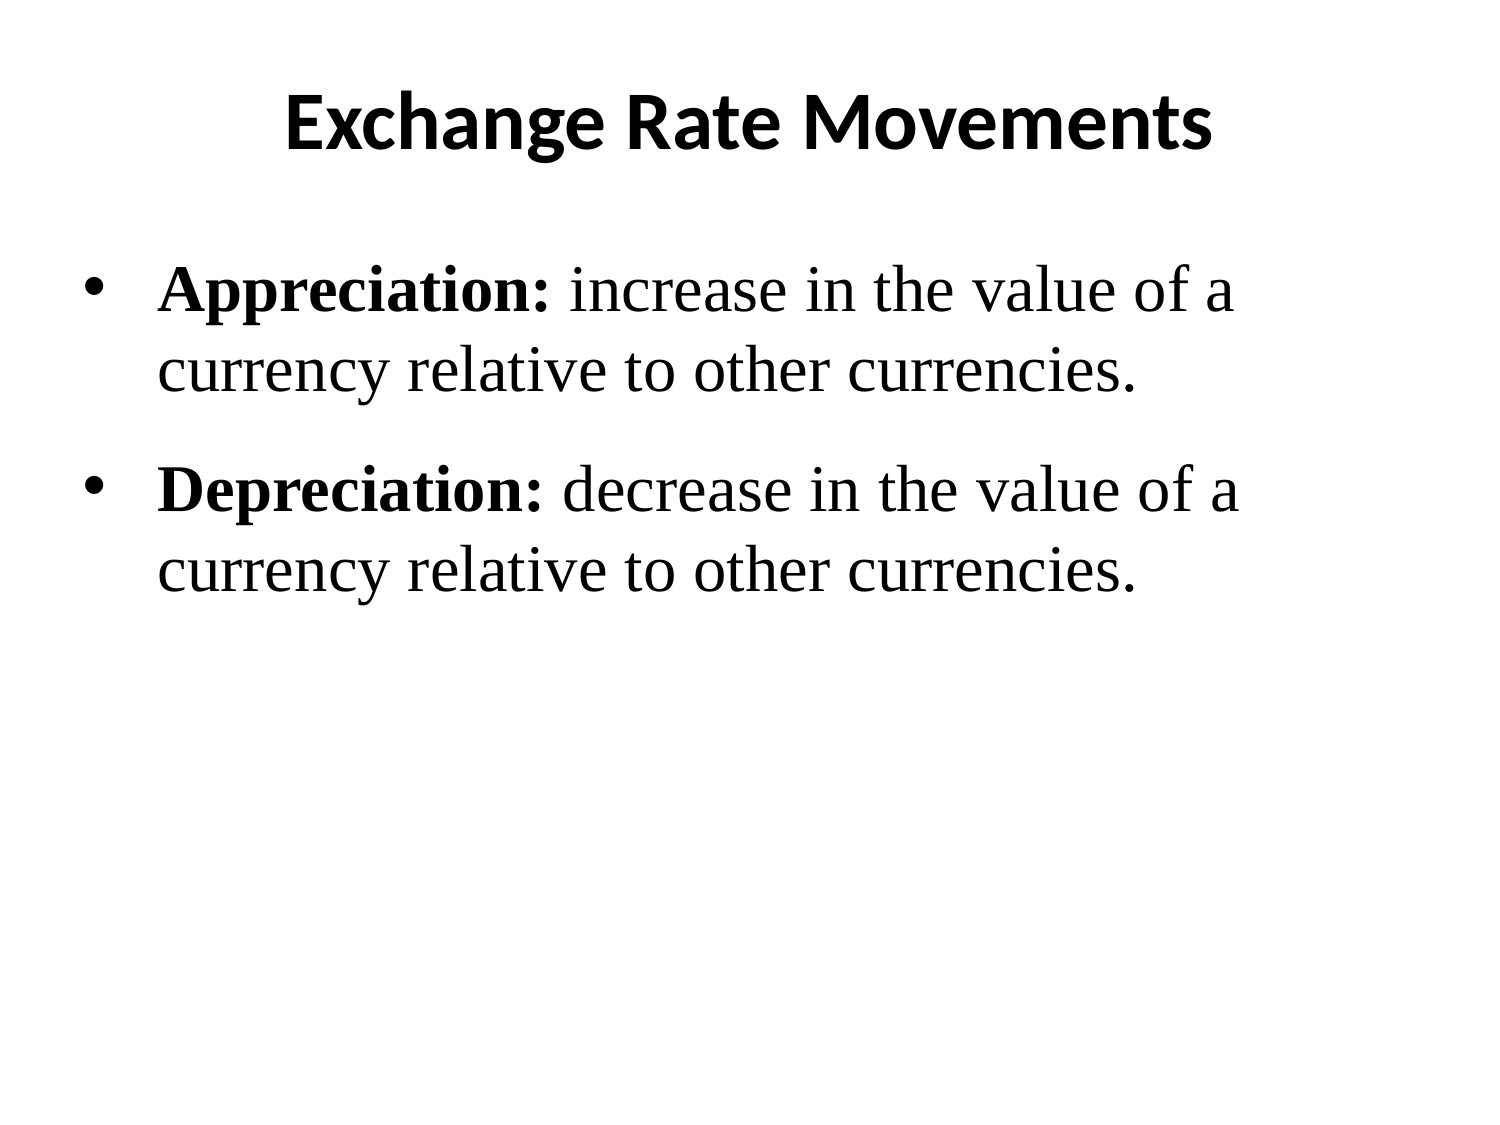

# Exchange Rate Movements
Appreciation: increase in the value of a currency relative to other currencies.
Depreciation: decrease in the value of a currency relative to other currencies.
4